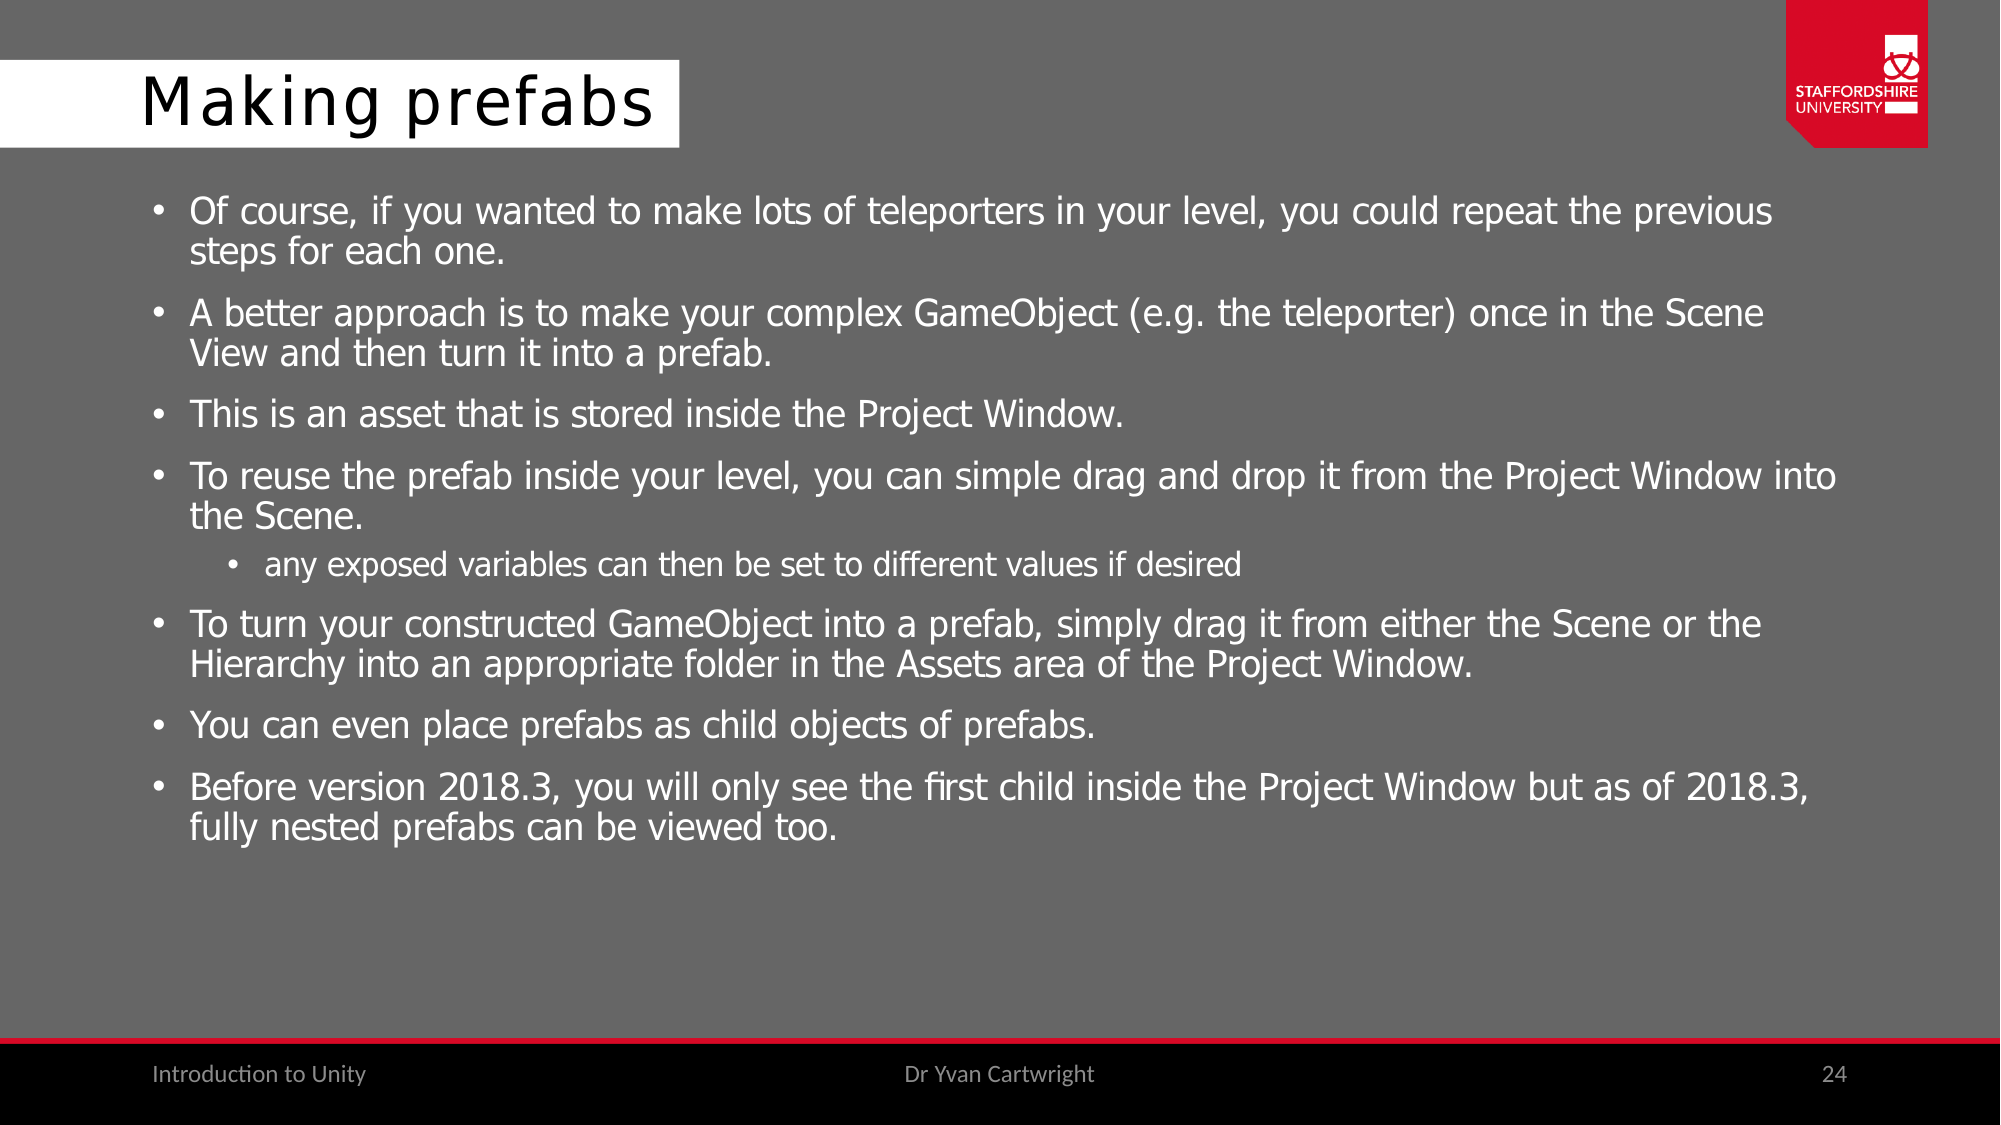

# Making prefabs
Of course, if you wanted to make lots of teleporters in your level, you could repeat the previous steps for each one.
A better approach is to make your complex GameObject (e.g. the teleporter) once in the Scene View and then turn it into a prefab.
This is an asset that is stored inside the Project Window.
To reuse the prefab inside your level, you can simple drag and drop it from the Project Window into the Scene.
any exposed variables can then be set to different values if desired
To turn your constructed GameObject into a prefab, simply drag it from either the Scene or the Hierarchy into an appropriate folder in the Assets area of the Project Window.
You can even place prefabs as child objects of prefabs.
Before version 2018.3, you will only see the first child inside the Project Window but as of 2018.3, fully nested prefabs can be viewed too.
Introduction to Unity
Dr Yvan Cartwright
24